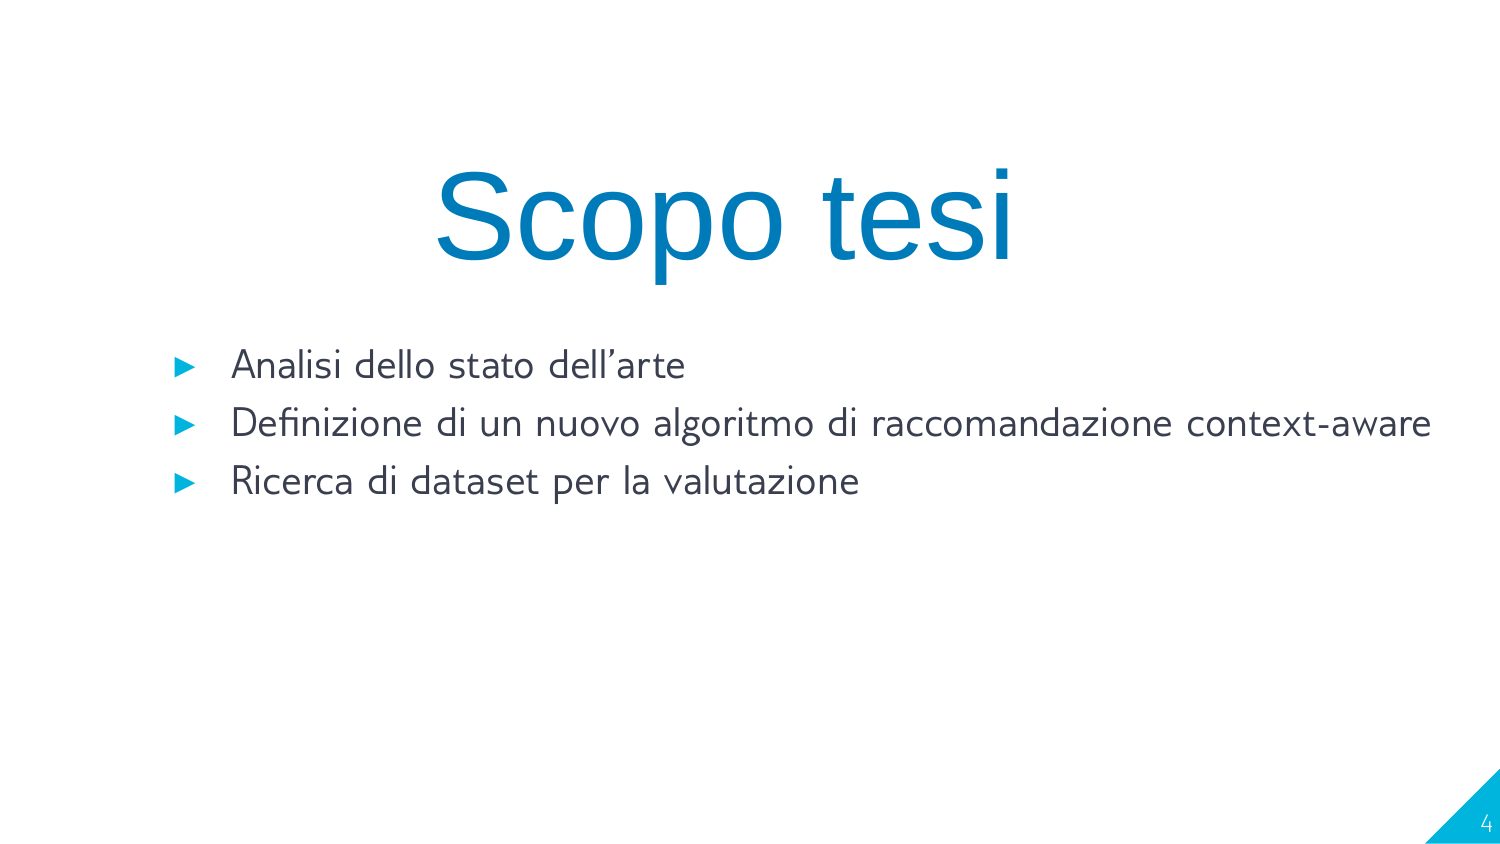

Scopo tesi
Analisi dello stato dell’arte
Definizione di un nuovo algoritmo di raccomandazione context-aware
Ricerca di dataset per la valutazione

4